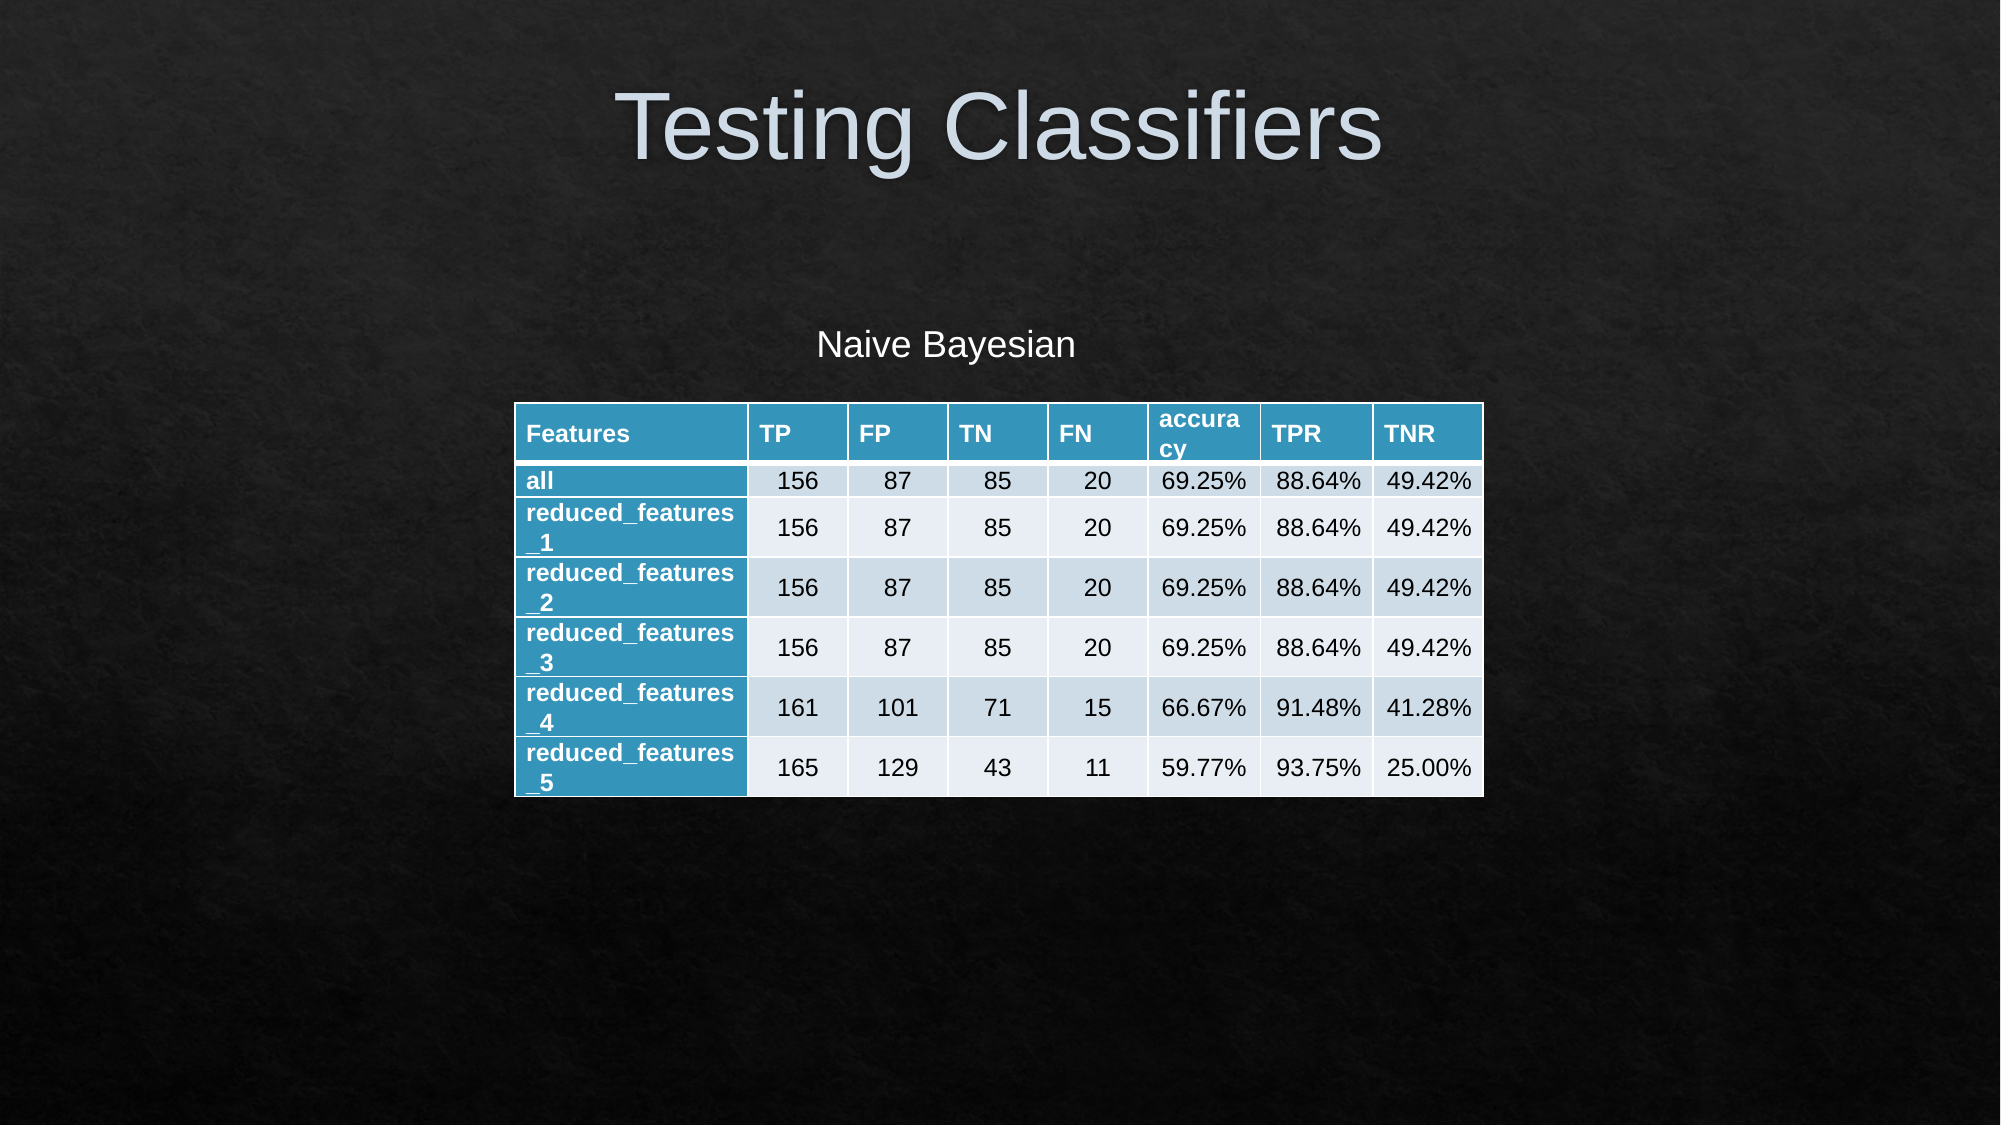

# Testing Classifiers
Naive Bayesian
| Features | TP | FP | TN | FN | accuracy | TPR | TNR |
| --- | --- | --- | --- | --- | --- | --- | --- |
| all | 156 | 87 | 85 | 20 | 69.25% | 88.64% | 49.42% |
| reduced\_features\_1 | 156 | 87 | 85 | 20 | 69.25% | 88.64% | 49.42% |
| reduced\_features\_2 | 156 | 87 | 85 | 20 | 69.25% | 88.64% | 49.42% |
| reduced\_features\_3 | 156 | 87 | 85 | 20 | 69.25% | 88.64% | 49.42% |
| reduced\_features\_4 | 161 | 101 | 71 | 15 | 66.67% | 91.48% | 41.28% |
| reduced\_features\_5 | 165 | 129 | 43 | 11 | 59.77% | 93.75% | 25.00% |